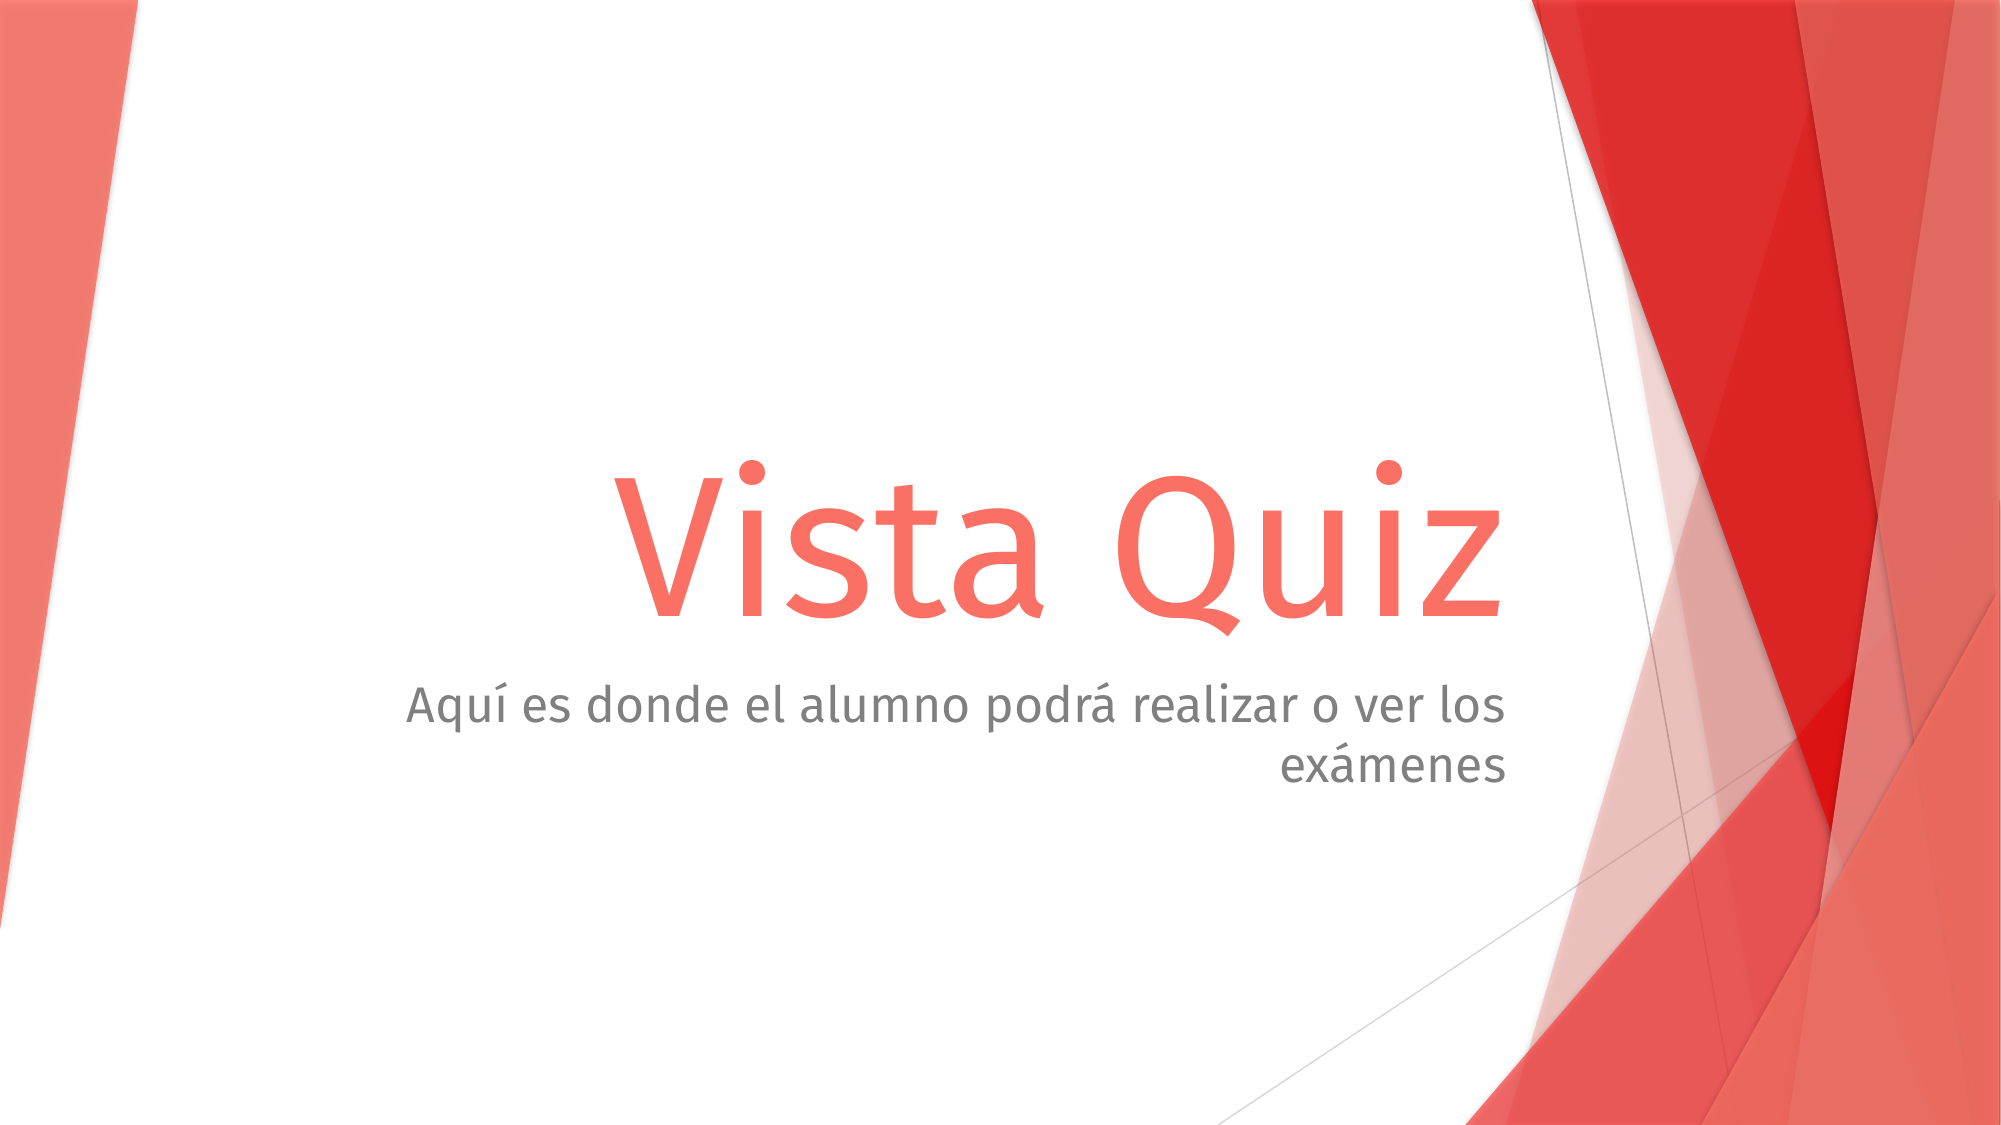

# Vista Quiz
Aquí es donde el alumno podrá realizar o ver los exámenes